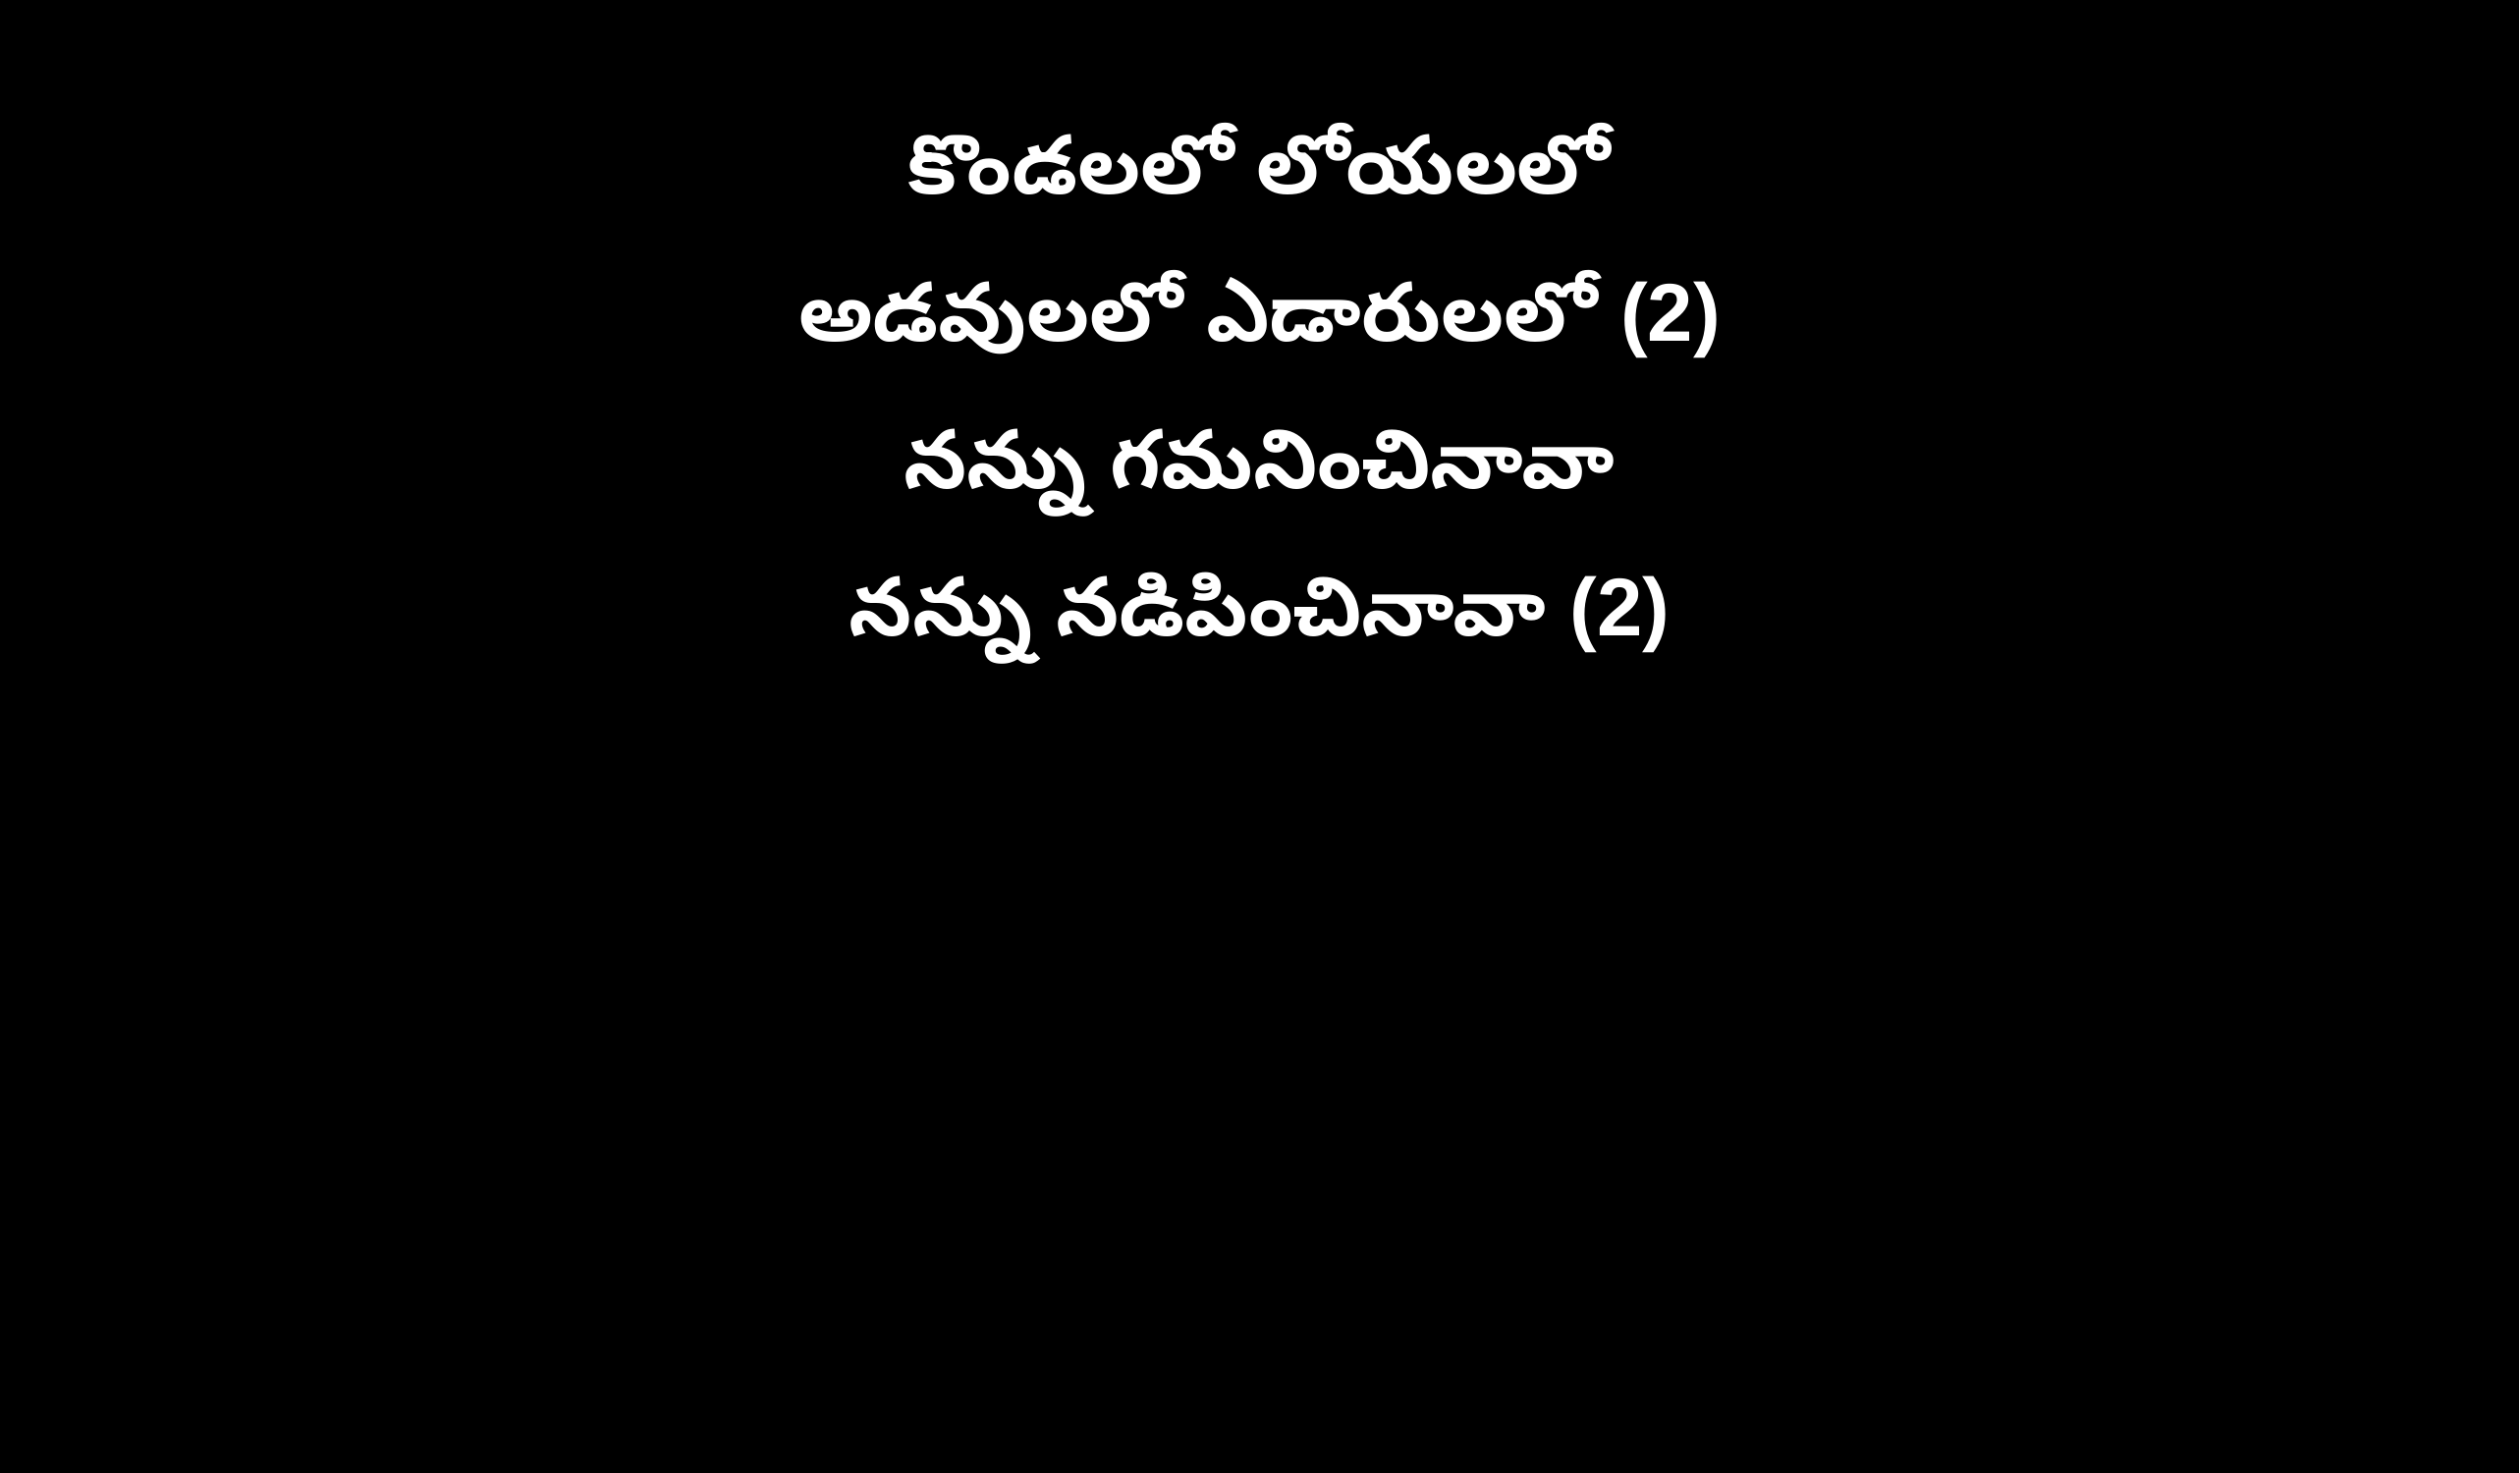

కొండలలో లోయలలో
అడవులలో ఎడారులలో (2)
నన్ను గమనించినావా
నన్ను నడిపించినావా (2)